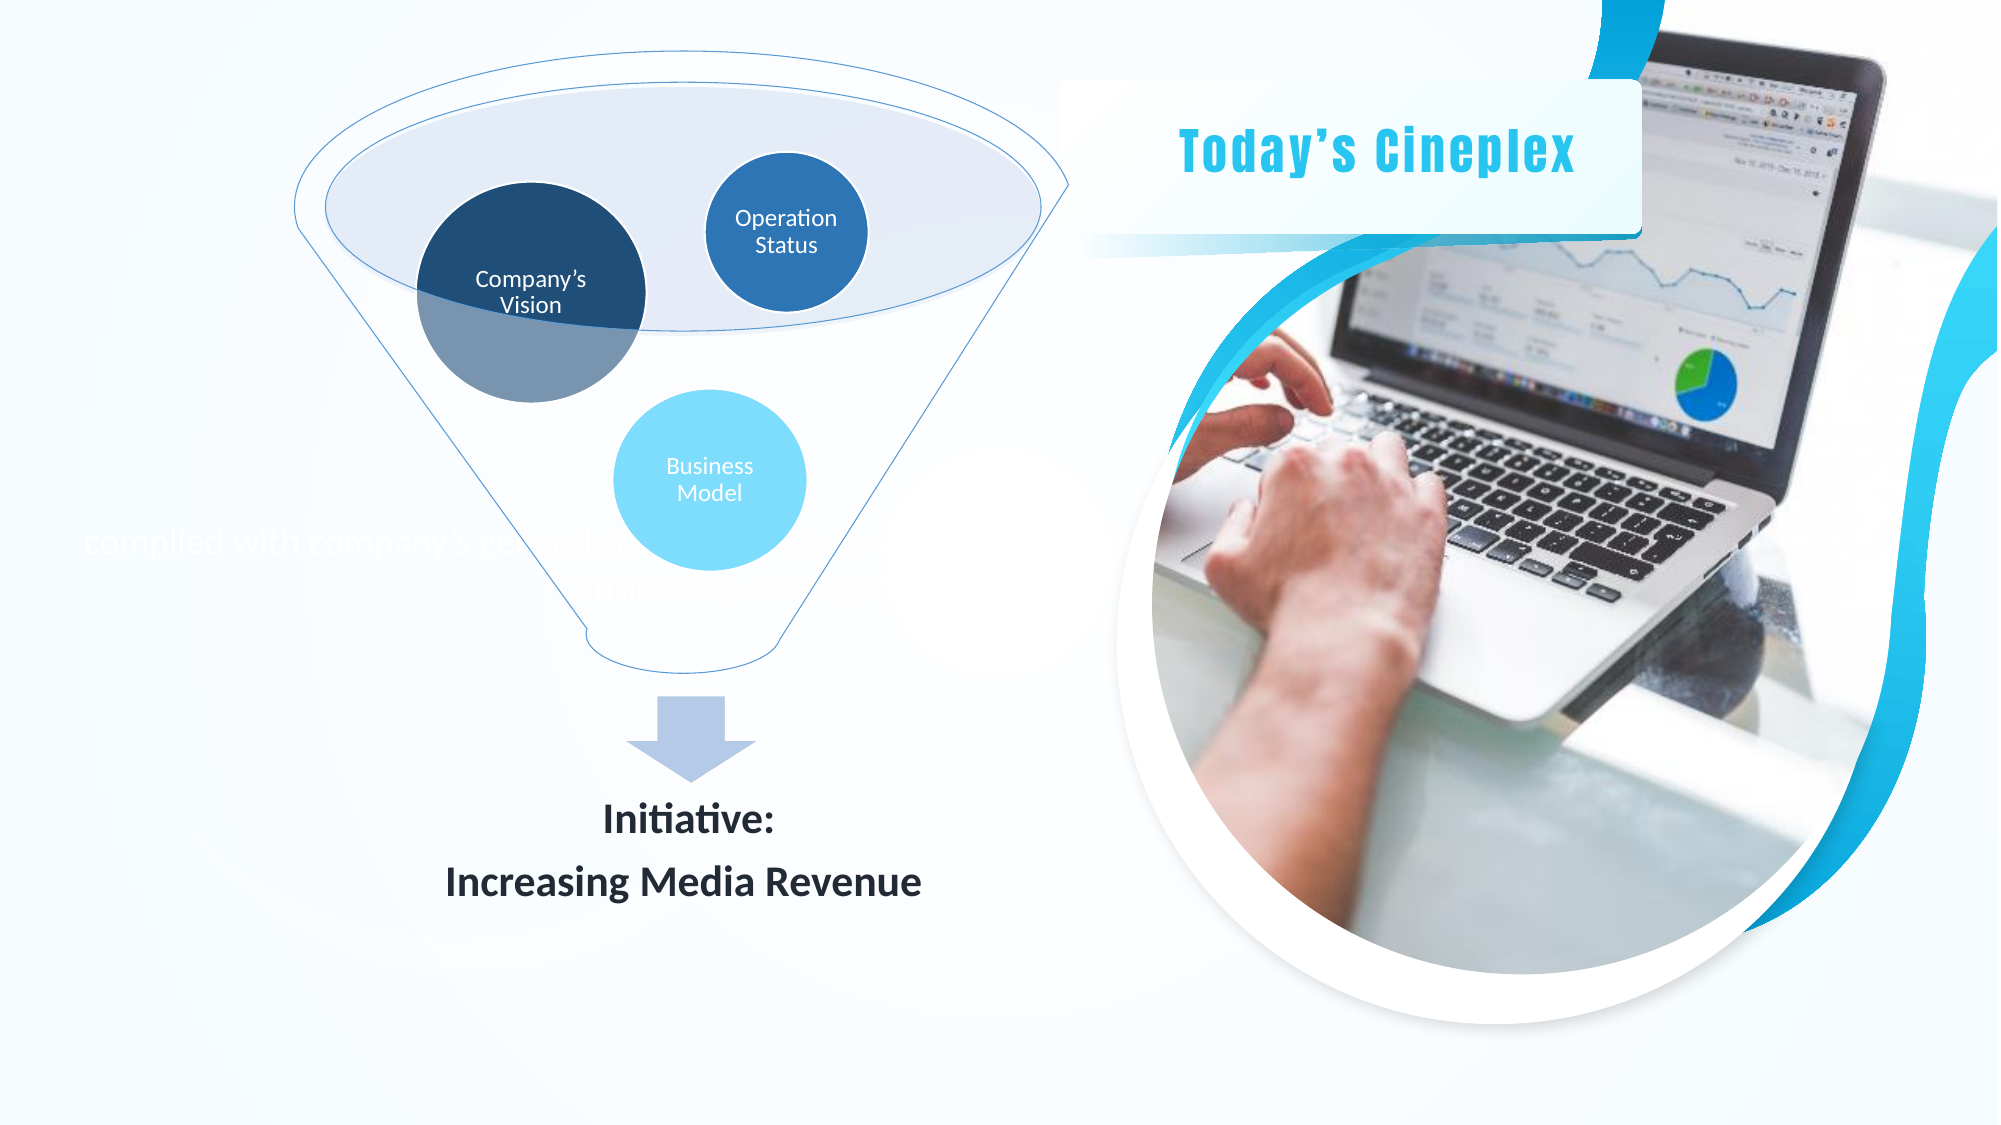

complied with company’s general strategies, fully understand of business model, analyzed the annual state of operation, considering existing data, we will focus on our initiative of

Today’s Cineplex

v

  Initiative:
Increasing Media Revenue
Business Model
Company’s Vision
Operation Status